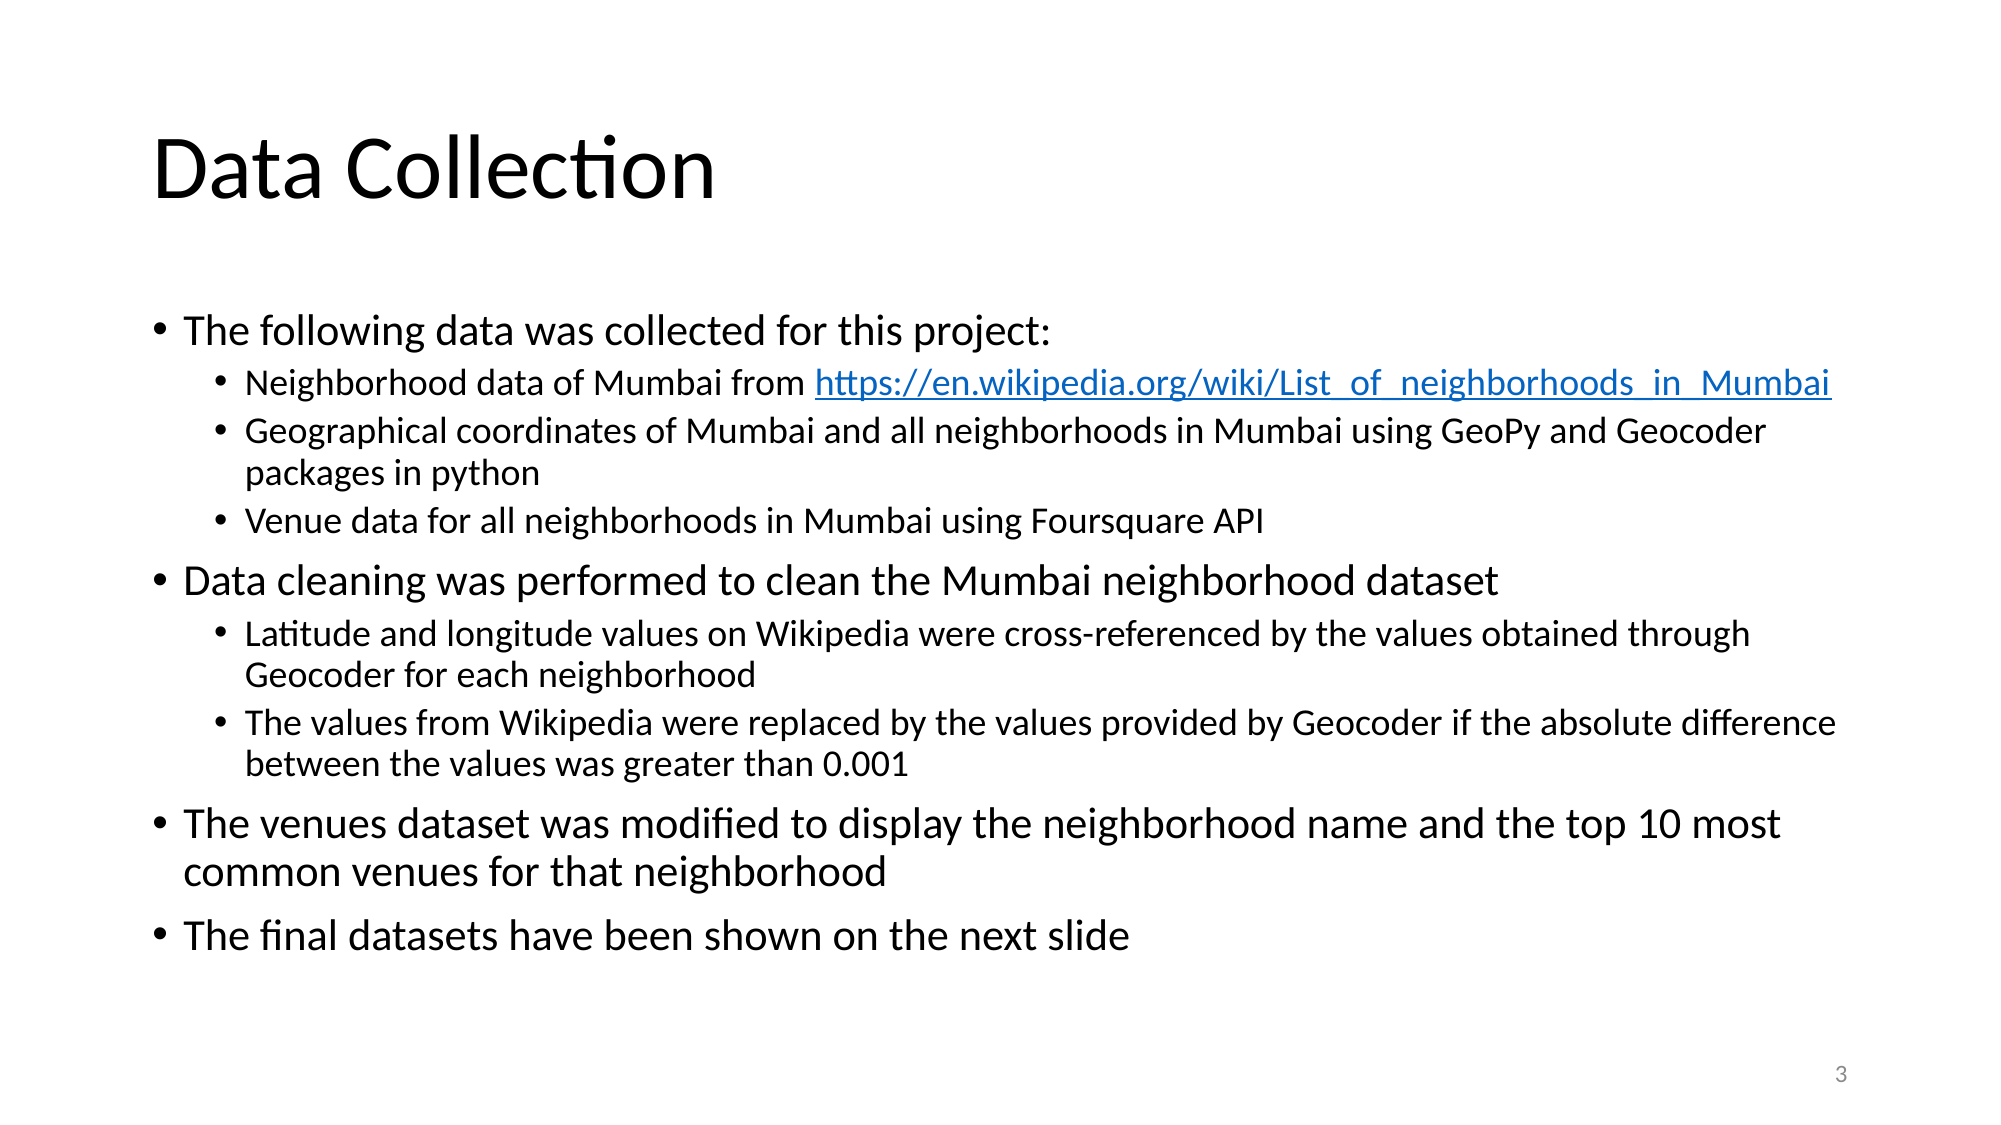

# Data Collection
The following data was collected for this project:
Neighborhood data of Mumbai from https://en.wikipedia.org/wiki/List_of_neighborhoods_in_Mumbai
Geographical coordinates of Mumbai and all neighborhoods in Mumbai using GeoPy and Geocoder packages in python
Venue data for all neighborhoods in Mumbai using Foursquare API
Data cleaning was performed to clean the Mumbai neighborhood dataset
Latitude and longitude values on Wikipedia were cross-referenced by the values obtained through Geocoder for each neighborhood
The values from Wikipedia were replaced by the values provided by Geocoder if the absolute difference between the values was greater than 0.001
The venues dataset was modified to display the neighborhood name and the top 10 most common venues for that neighborhood
The final datasets have been shown on the next slide
3